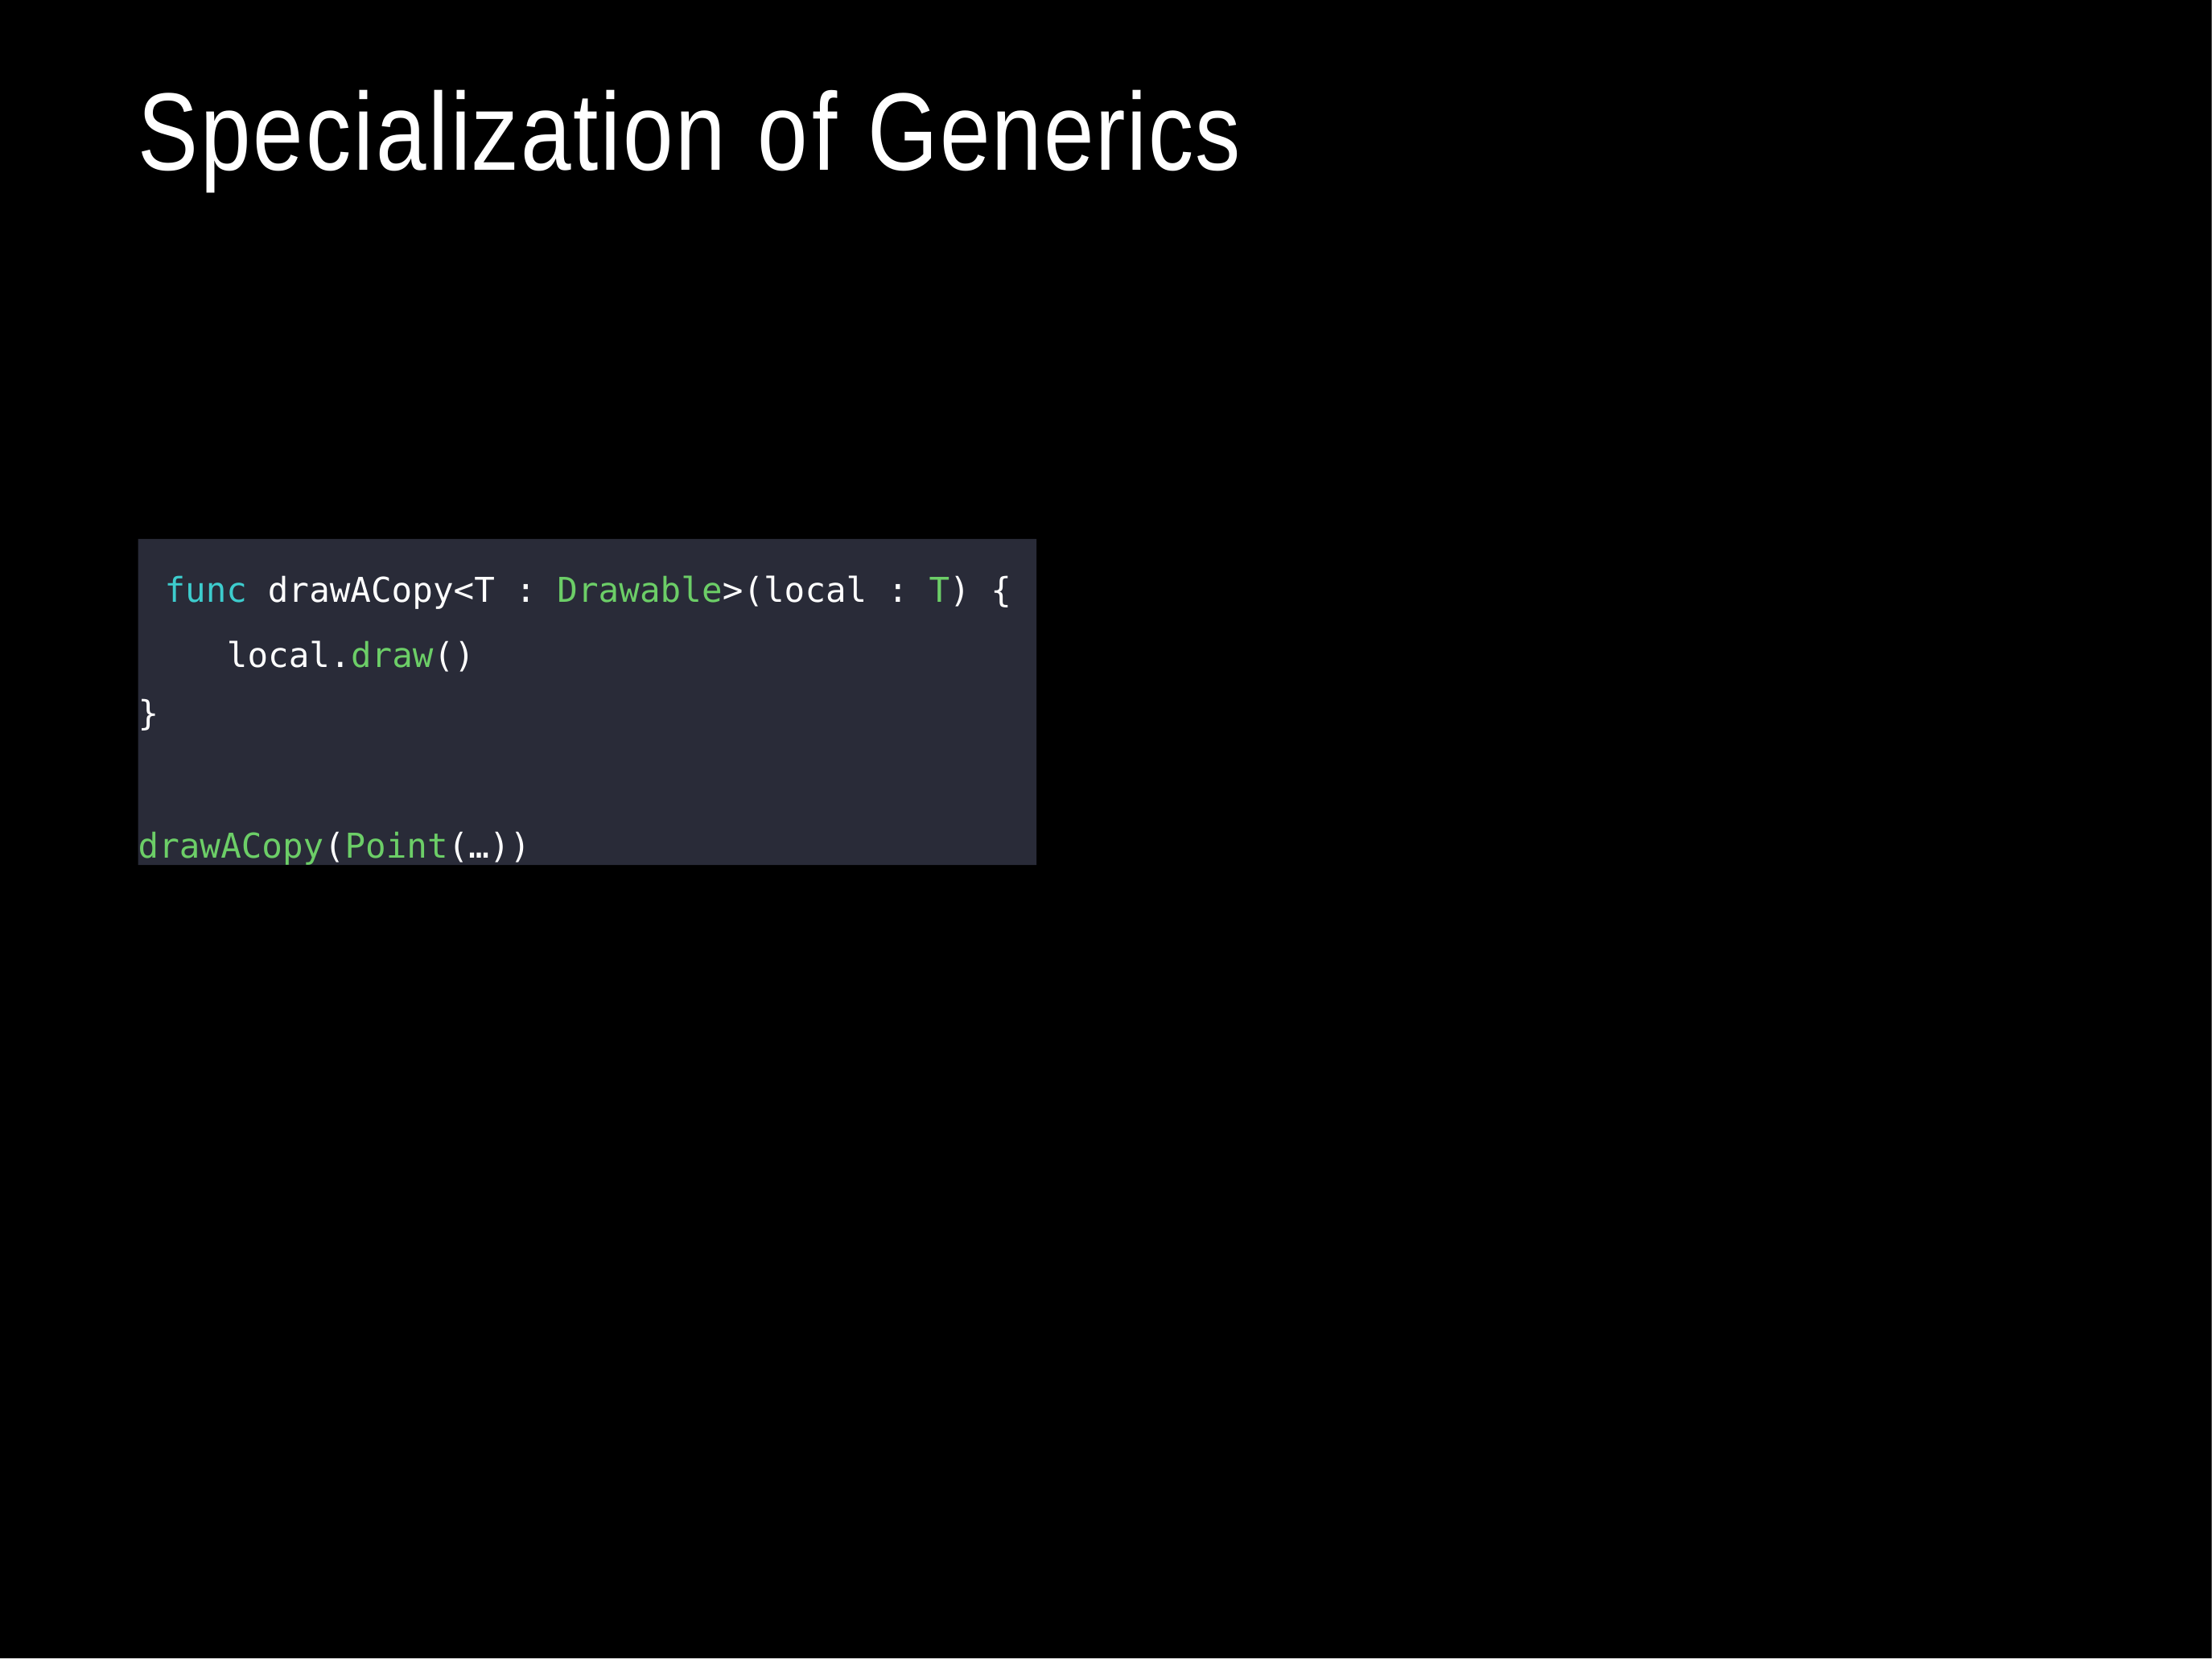

# Specialization of Generics
func drawACopy<T : Drawable>(local : T) {  local.draw()
}

drawACopy(Point(…))